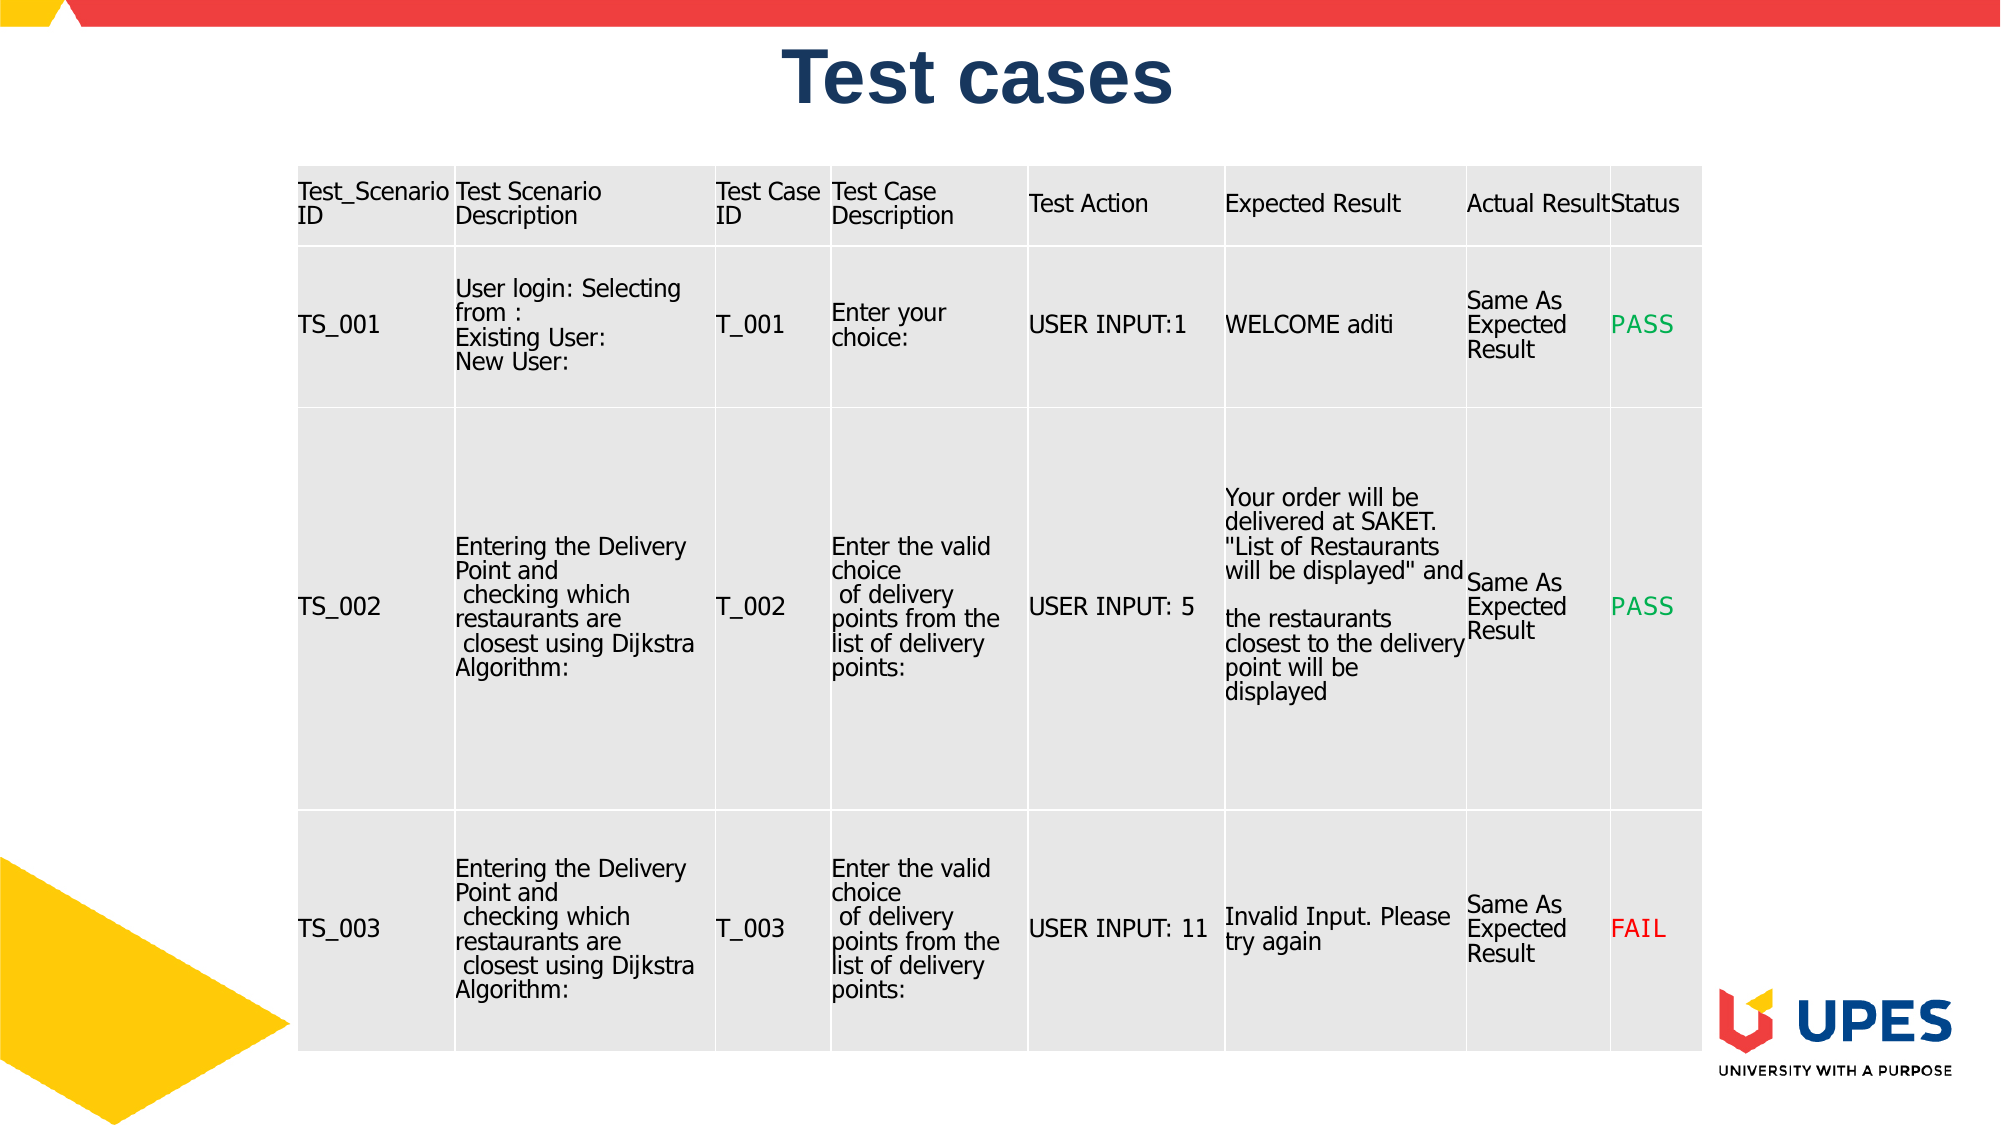

# Test cases
| Test\_Scenario ID | Test Scenario Description | Test Case ID | Test Case Description | Test Action | Expected Result | Actual Result | Status |
| --- | --- | --- | --- | --- | --- | --- | --- |
| TS\_001 | User login: Selecting from : Existing User: New User: | T\_001 | Enter your choice: | USER INPUT:1 | WELCOME aditi | Same As Expected Result | PASS |
| TS\_002 | Entering the Delivery Point and checking which restaurants are closest using Dijkstra Algorithm: | T\_002 | Enter the valid choice of delivery points from the list of delivery points: | USER INPUT: 5 | Your order will be delivered at SAKET. "List of Restaurants will be displayed" and the restaurants closest to the delivery point will be displayed | Same As Expected Result | PASS |
| TS\_003 | Entering the Delivery Point and checking which restaurants are closest using Dijkstra Algorithm: | T\_003 | Enter the valid choice of delivery points from the list of delivery points: | USER INPUT: 11 | Invalid Input. Please try again | Same As Expected Result | FAIL |